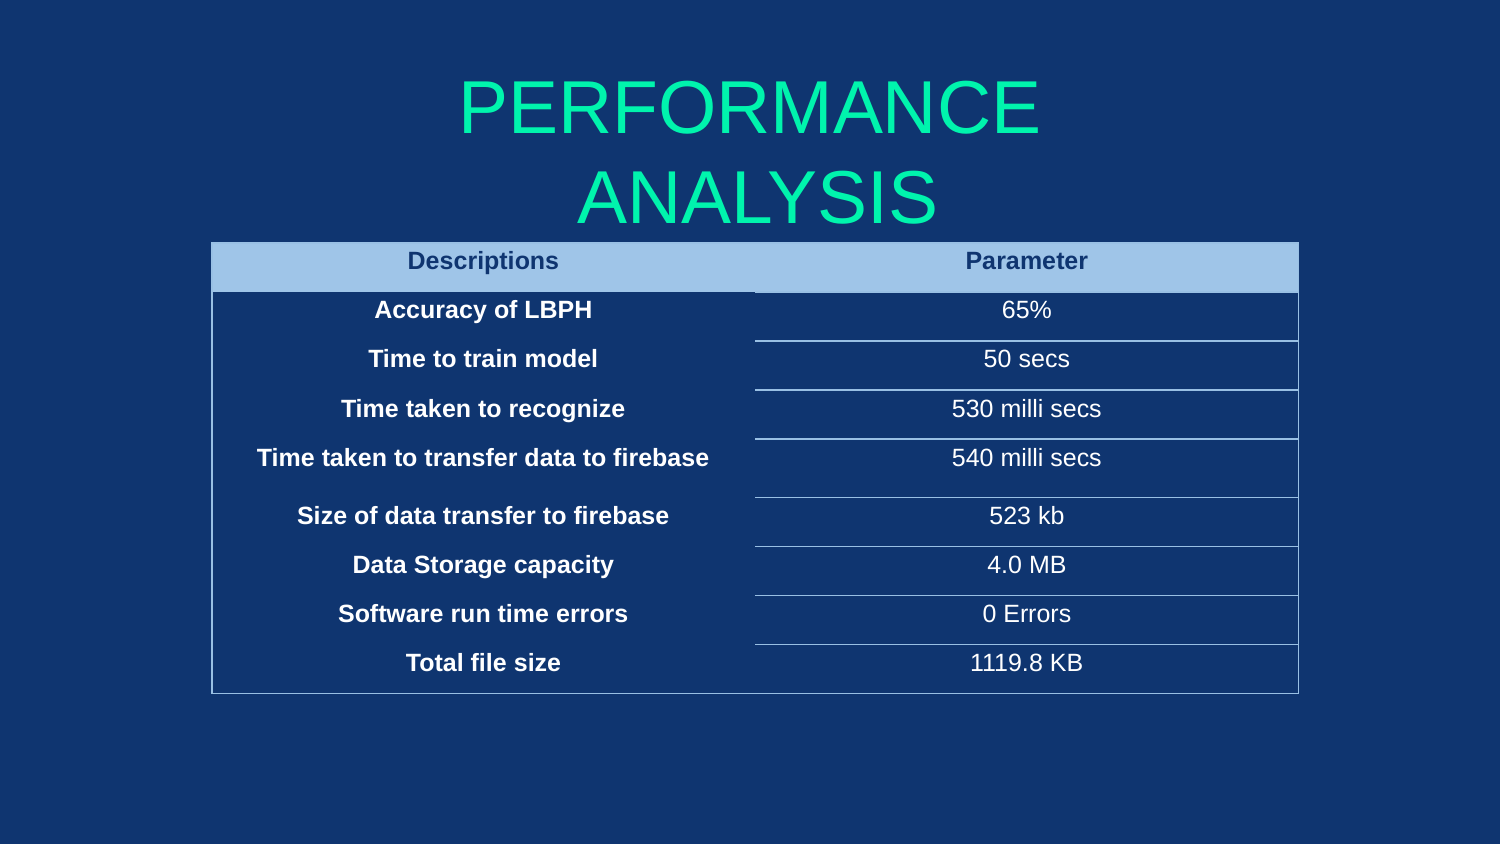

PERFORMANCE  ANALYSIS
| Descriptions | Parameter |
| --- | --- |
| Accuracy of LBPH | 65% |
| Time to train model | 50 secs |
| Time taken to recognize | 530 milli secs |
| Time taken to transfer data to firebase | 540 milli secs |
| Size of data transfer to firebase | 523 kb |
| Data Storage capacity | 4.0 MB |
| Software run time errors | 0 Errors |
| Total file size | 1119.8 KB |